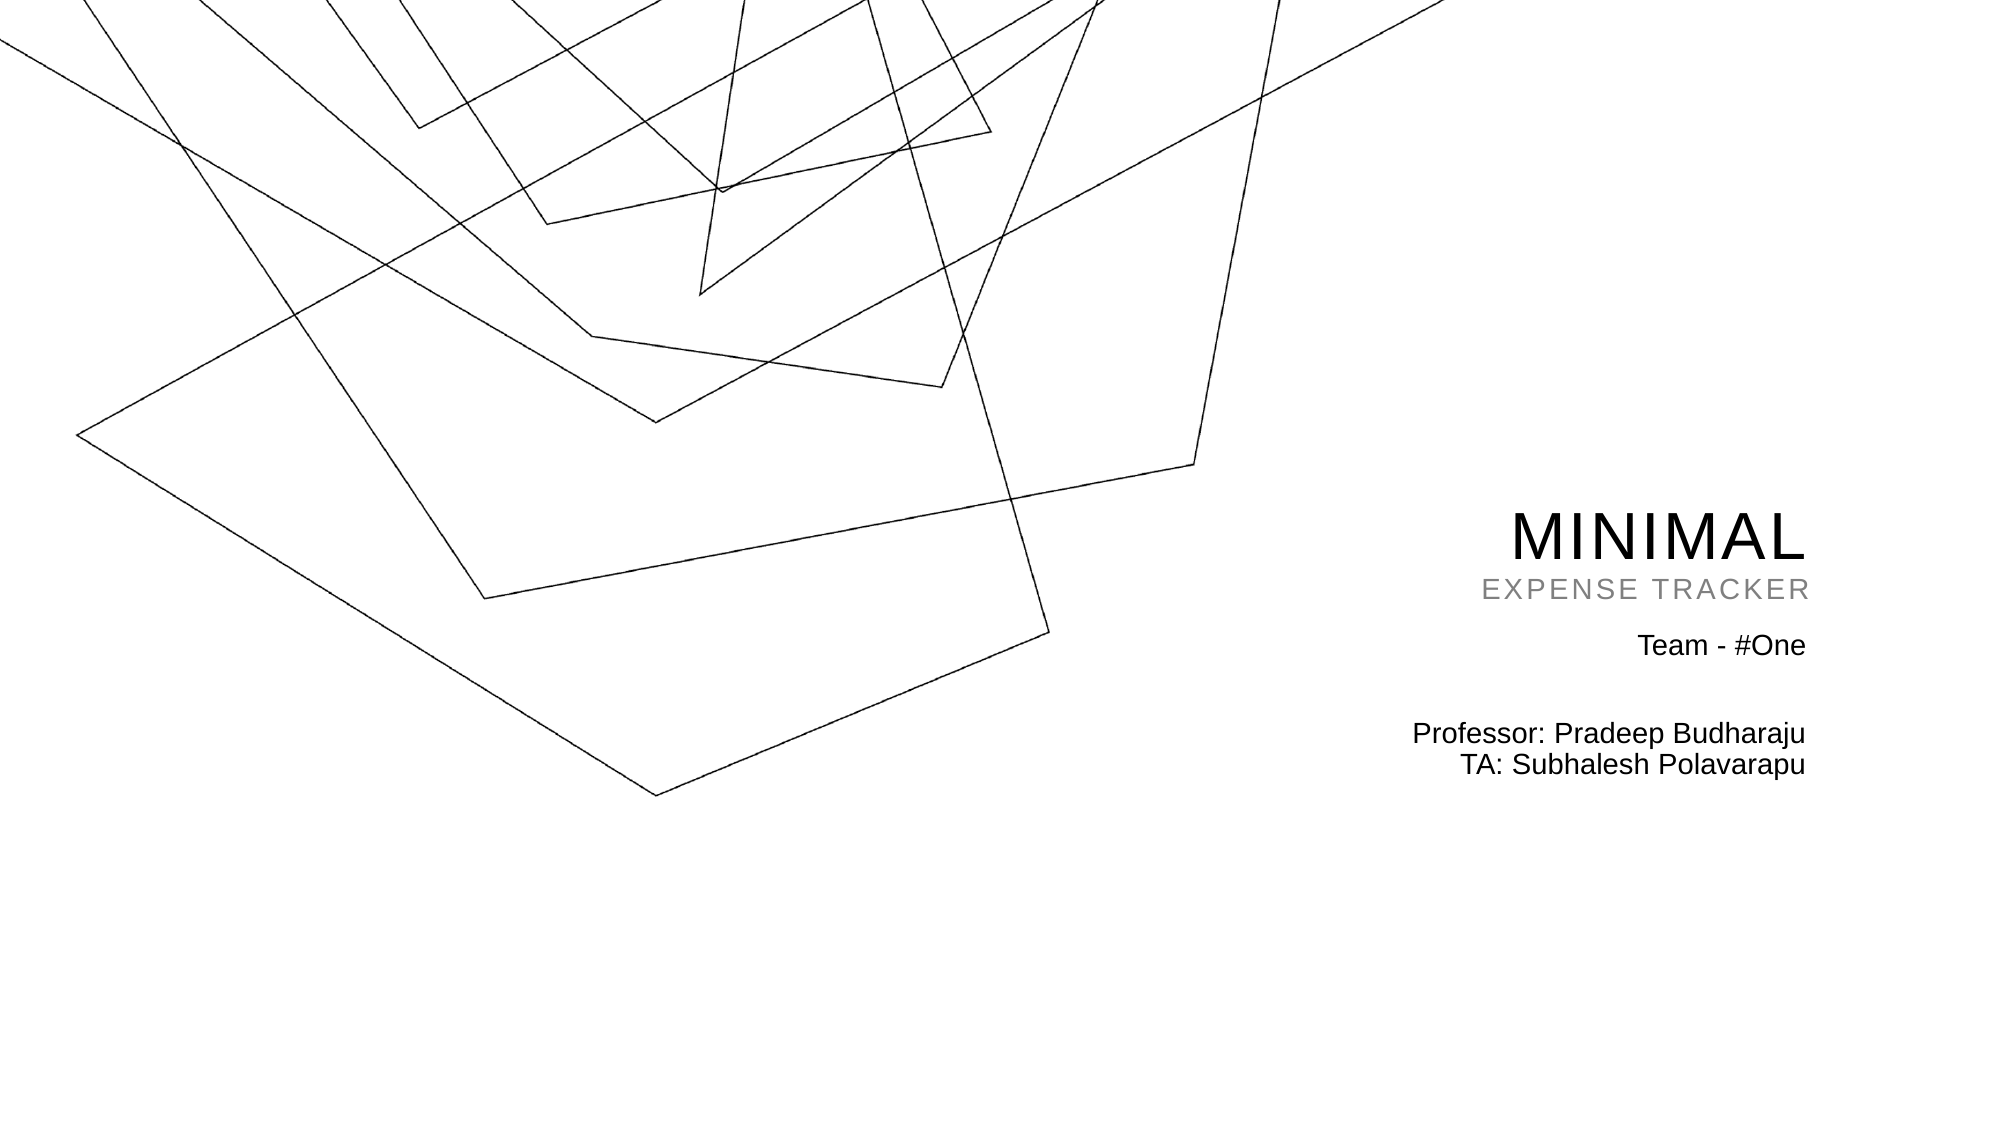

# MINIMAL Expense TRACKER
Team - #One
Professor: Pradeep Budharaju
TA: Subhalesh Polavarapu